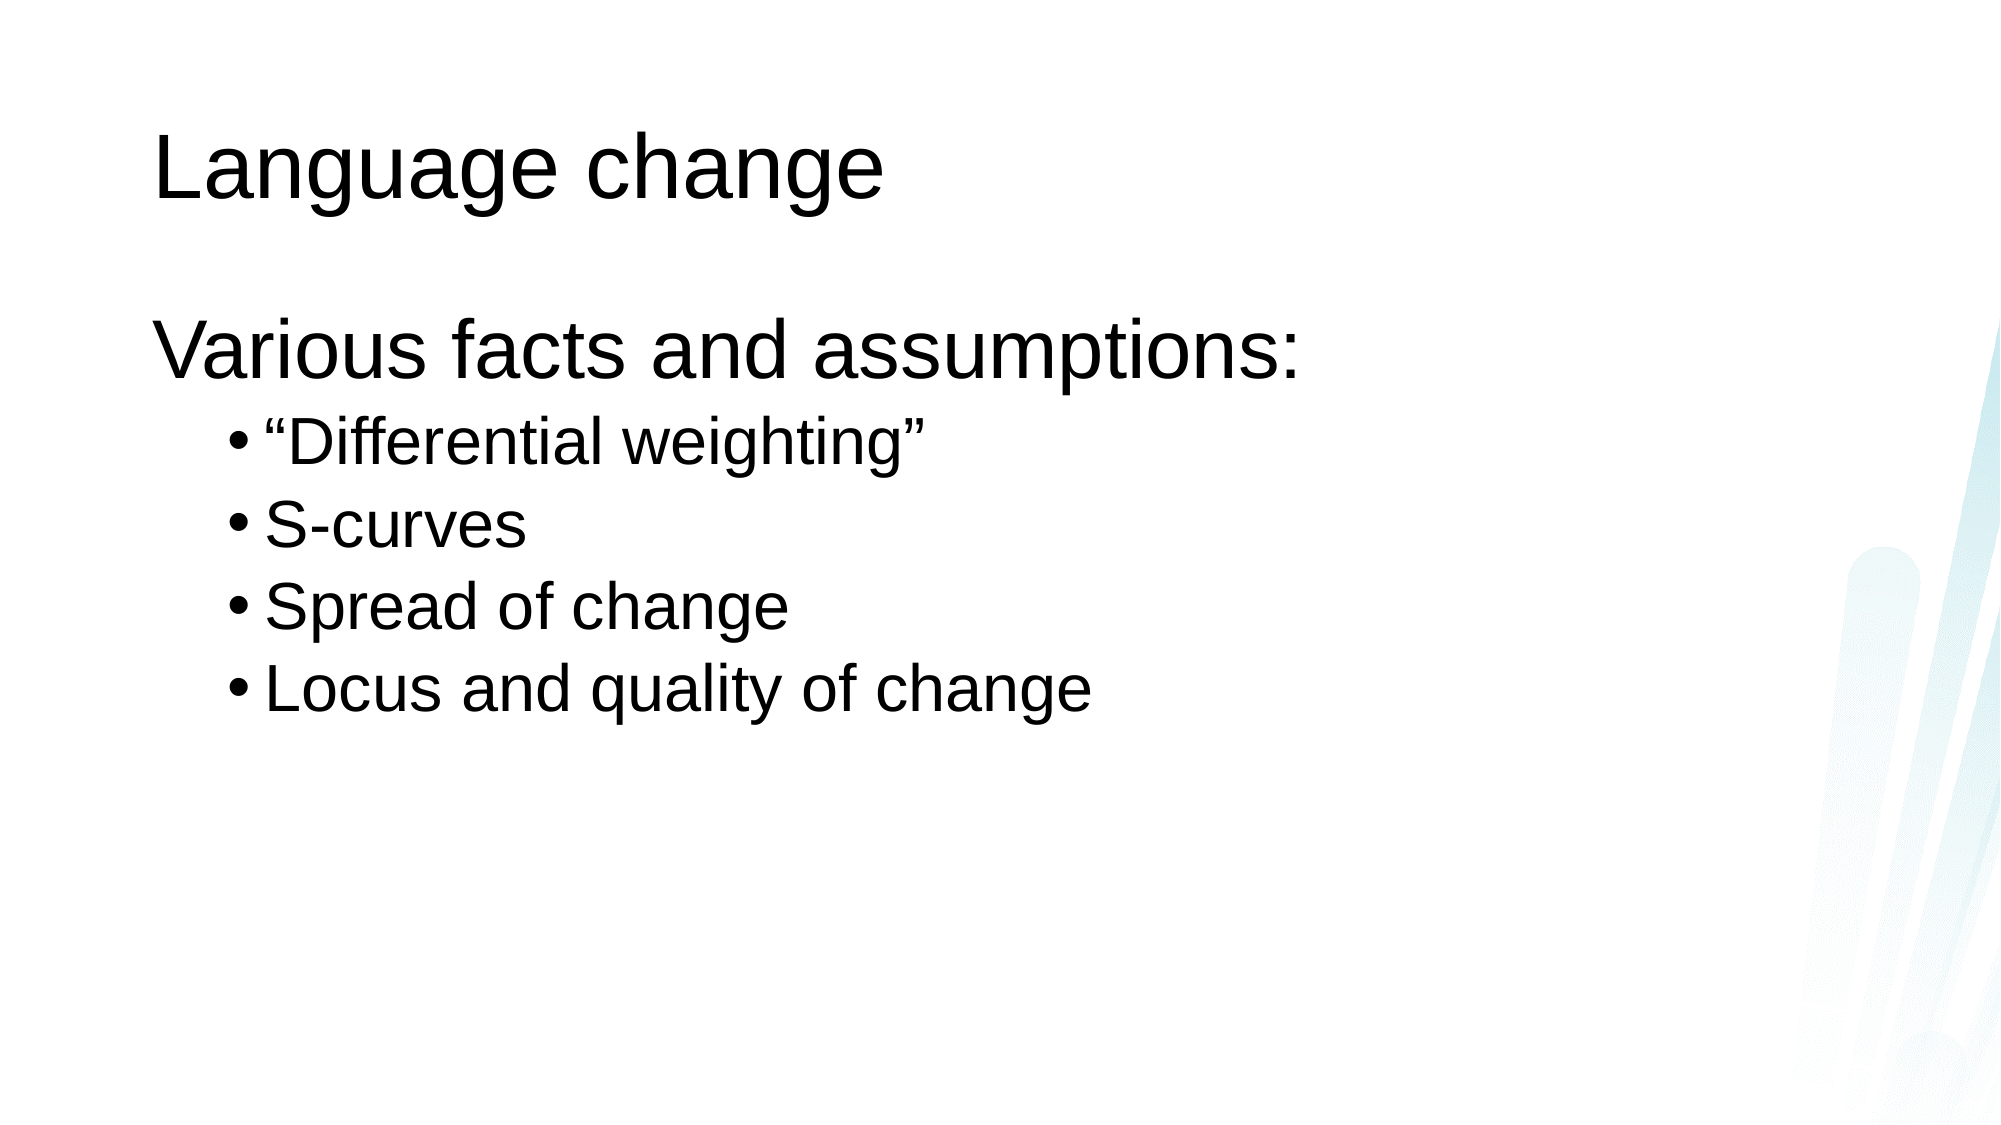

# Language change
Various facts and assumptions:
“Differential weighting”
S-curves
Spread of change
Locus and quality of change